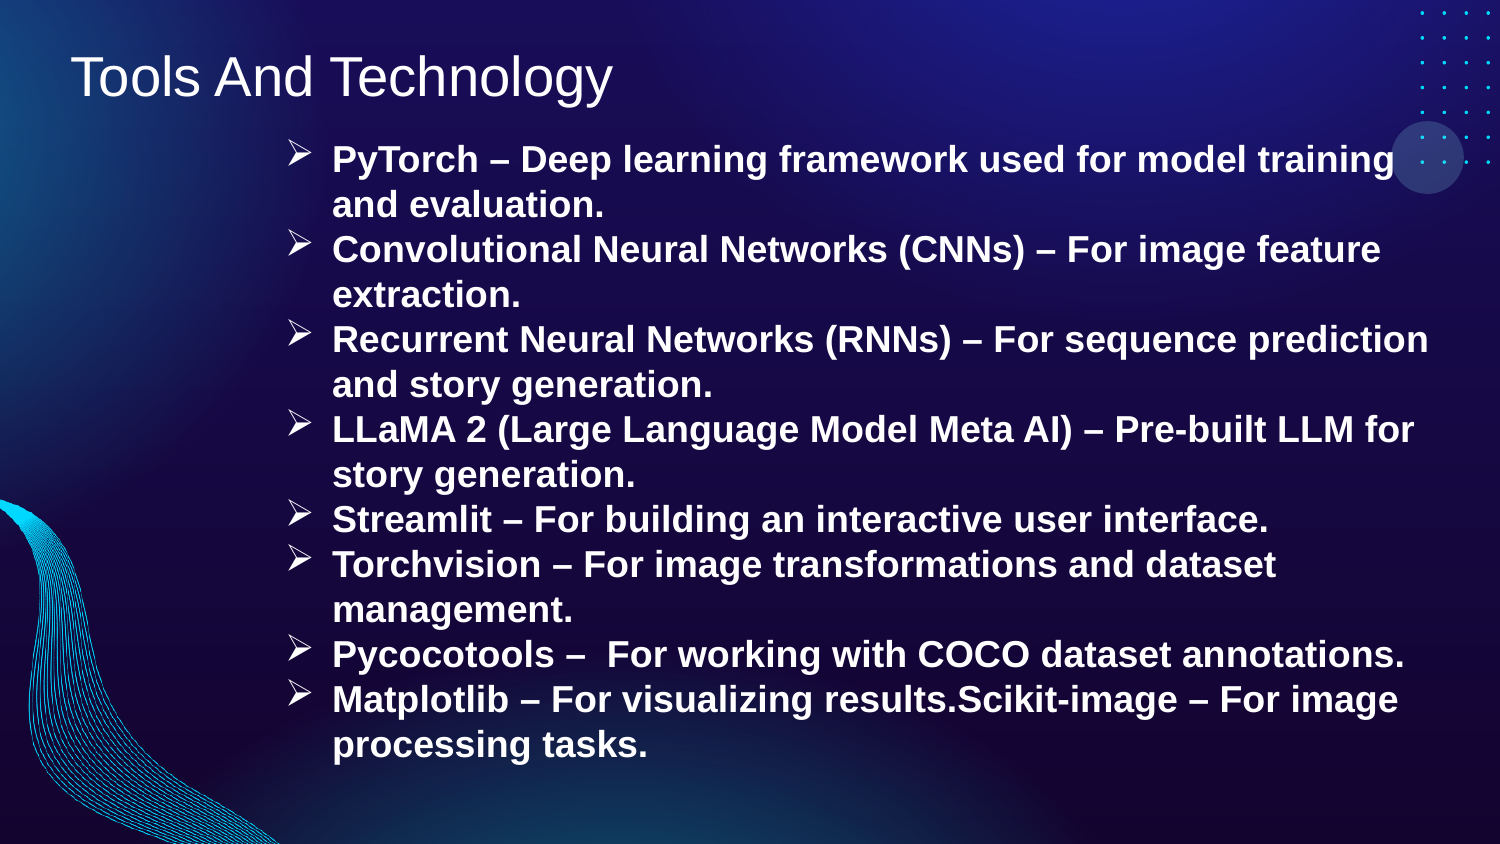

# Tools And Technology
PyTorch – Deep learning framework used for model training and evaluation.
Convolutional Neural Networks (CNNs) – For image feature extraction.
Recurrent Neural Networks (RNNs) – For sequence prediction and story generation.
LLaMA 2 (Large Language Model Meta AI) – Pre-built LLM for story generation.
Streamlit – For building an interactive user interface.
Torchvision – For image transformations and dataset management.
Pycocotools –  For working with COCO dataset annotations.
⁠Matplotlib – For visualizing results.Scikit-image – For image processing tasks.